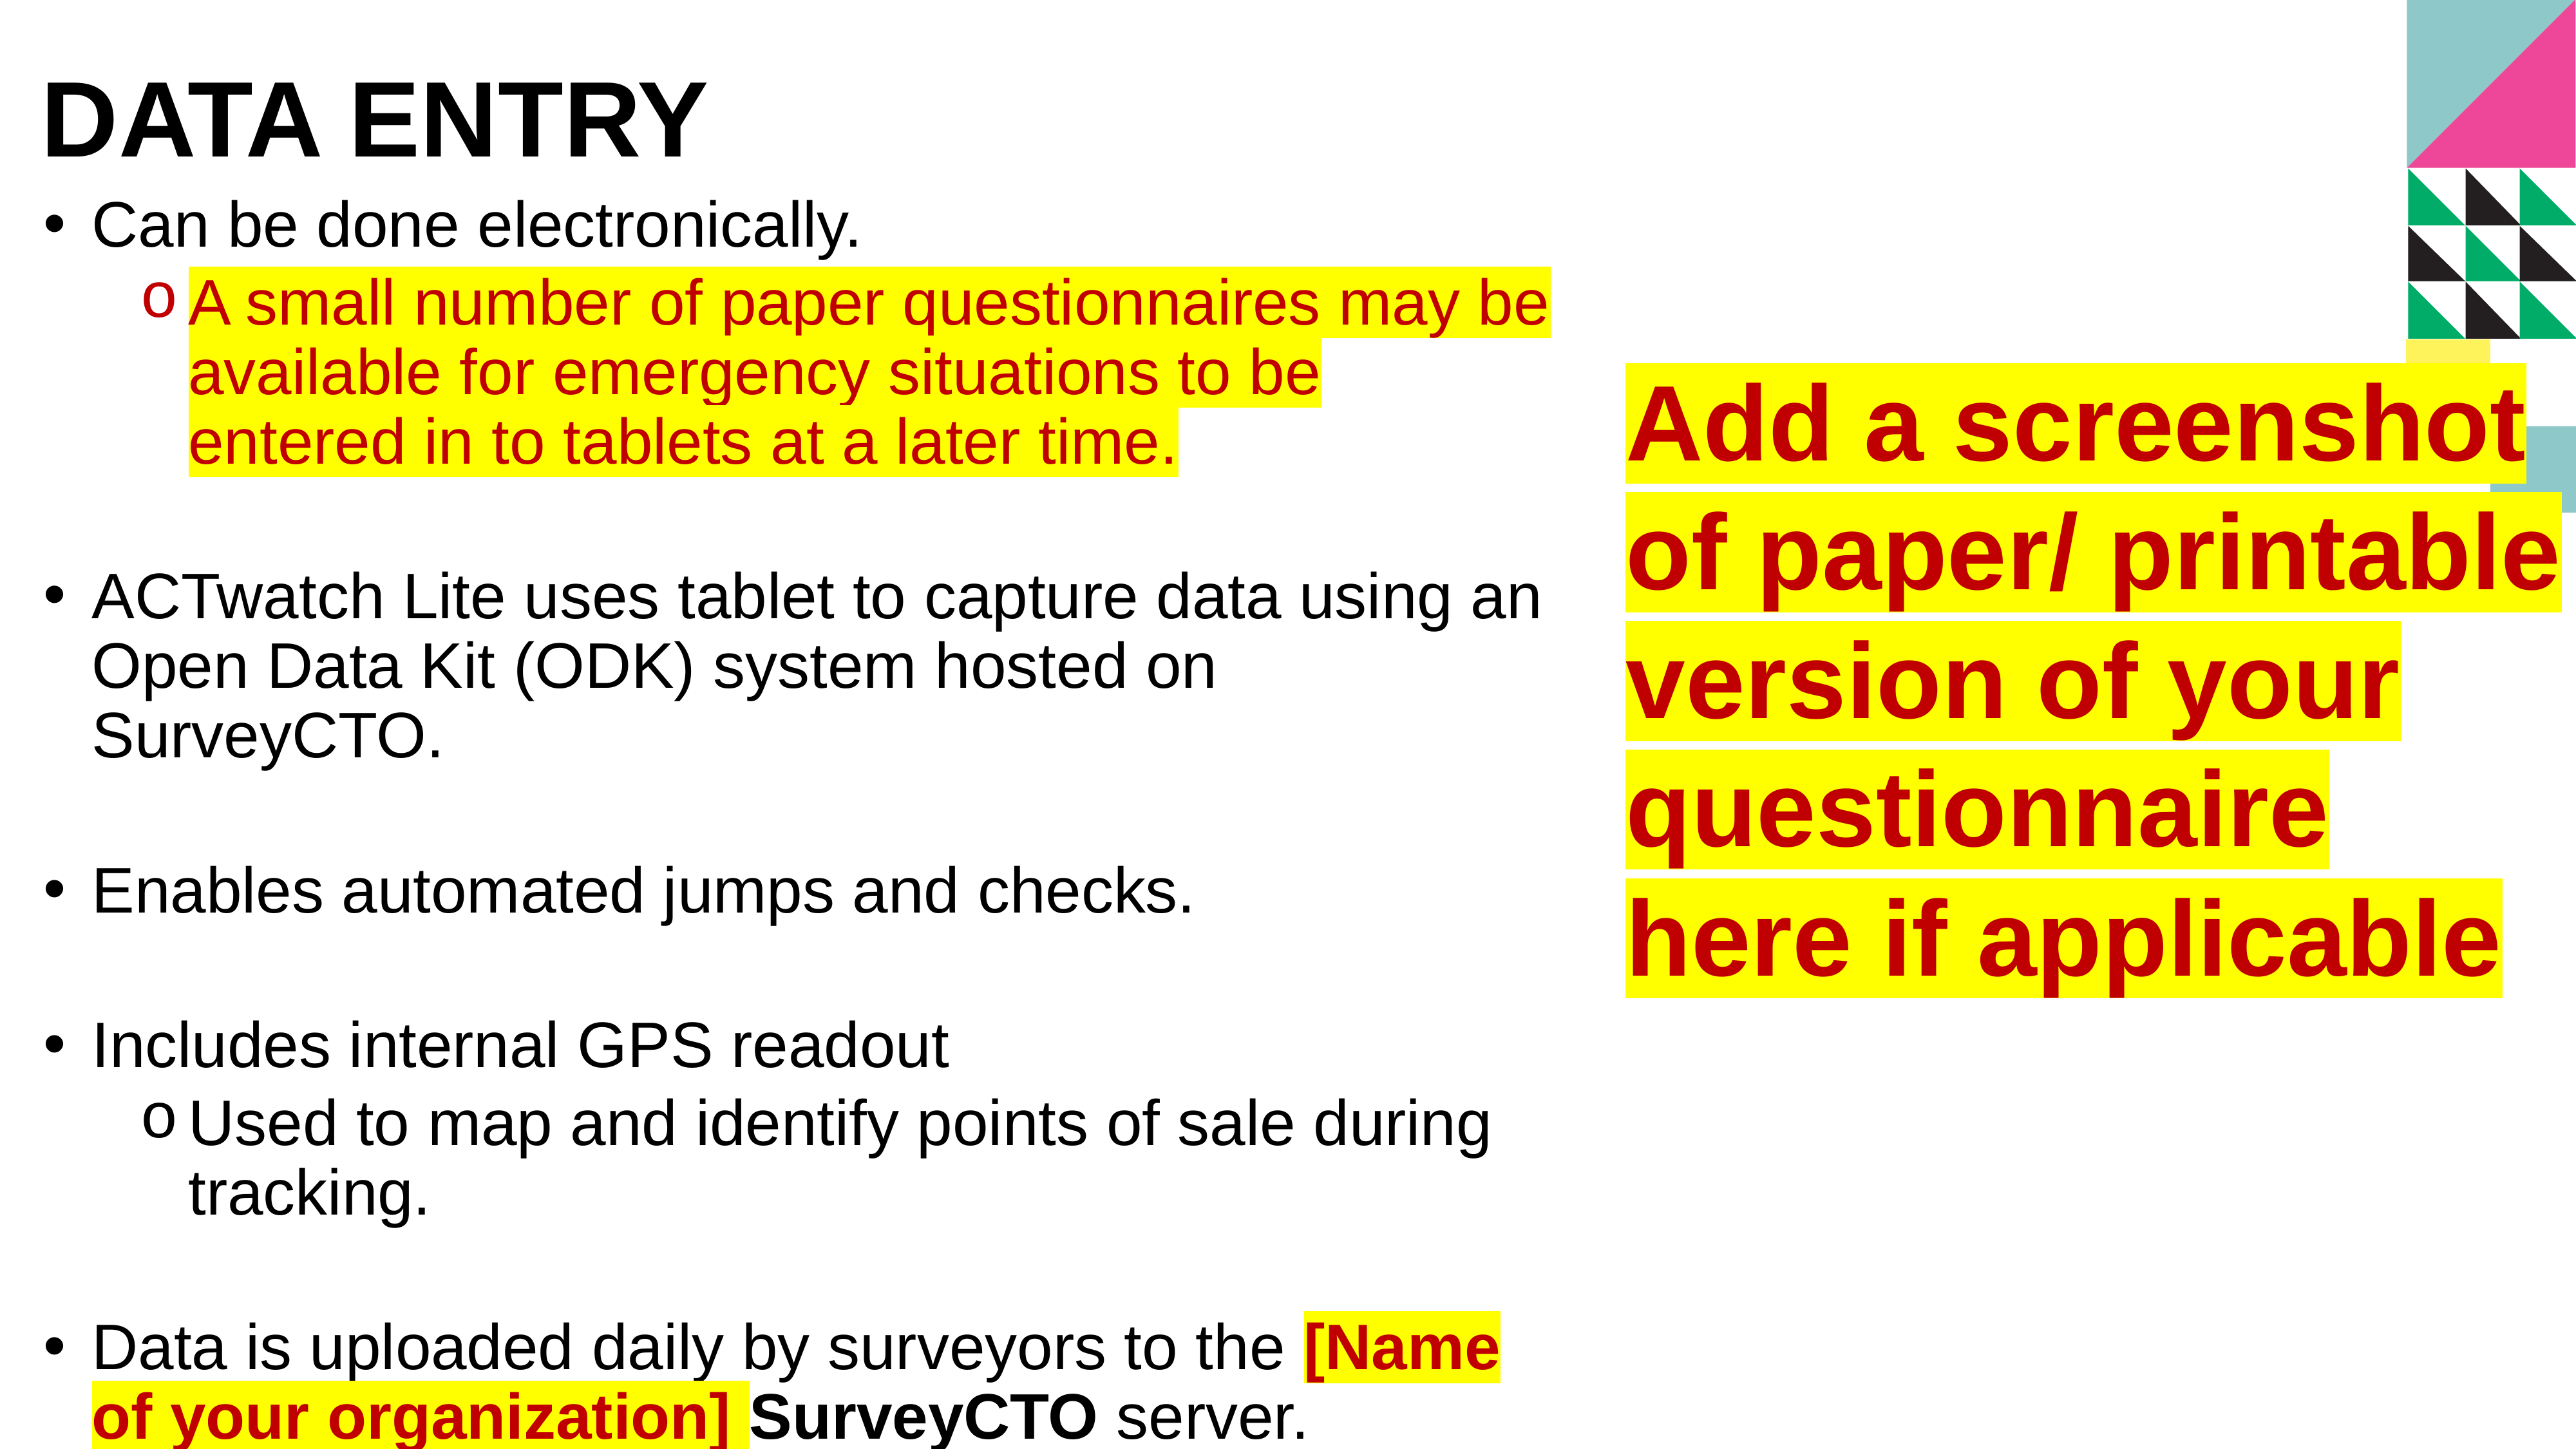

DATA ENTRY
Can be done electronically.
A small number of paper questionnaires may be available for emergency situations to be entered in to tablets at a later time.

ACTwatch Lite uses tablet to capture data using an Open Data Kit (ODK) system hosted on SurveyCTO.

Enables automated jumps and checks.

Includes internal GPS readout
Used to map and identify points of sale during tracking.

Data is uploaded daily by surveyors to the [Name of your organization] SurveyCTO server.
Add a screenshot of paper/ printable version of your questionnaire here if applicable